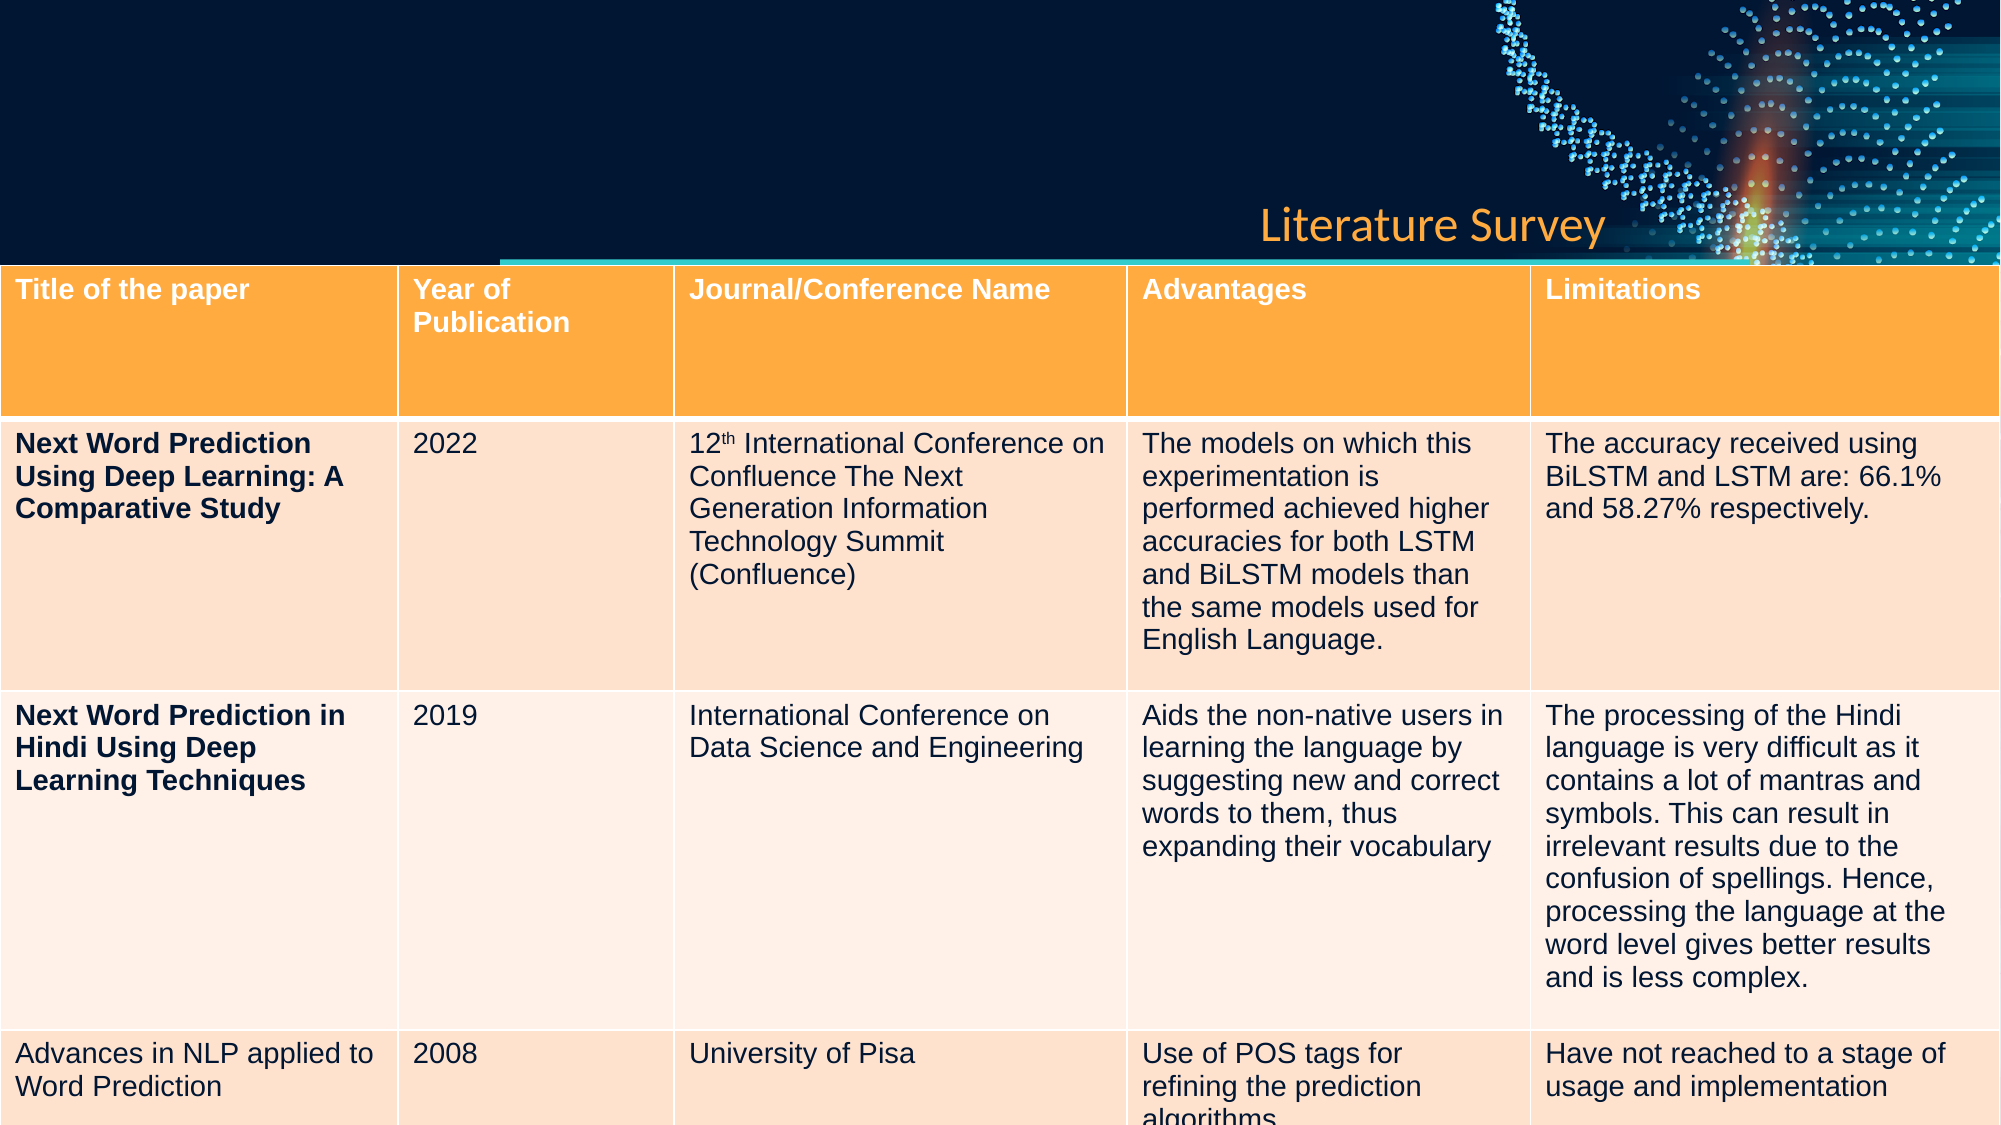

Literature Survey

| Title of the paper | Year of Publication | Journal/Conference Name | Advantages | Limitations |
| --- | --- | --- | --- | --- |
| Next Word Prediction Using Deep Learning: A Comparative Study | 2022 | 12th International Conference on Confluence The Next Generation Information Technology Summit (Confluence) | The models on which this experimentation is performed achieved higher accuracies for both LSTM and BiLSTM models than the same models used for English Language. | The accuracy received using BiLSTM and LSTM are: 66.1% and 58.27% respectively. |
| Next Word Prediction in Hindi Using Deep Learning Techniques | 2019 | International Conference on Data Science and Engineering | Aids the non-native users in learning the language by suggesting new and correct words to them, thus expanding their vocabulary | The processing of the Hindi language is very difficult as it contains a lot of mantras and symbols. This can result in irrelevant results due to the confusion of spellings. Hence, processing the language at the word level gives better results and is less complex. |
| Advances in NLP applied to Word Prediction | 2008 | University of Pisa | Use of POS tags for refining the prediction algorithms | Have not reached to a stage of usage and implementation |